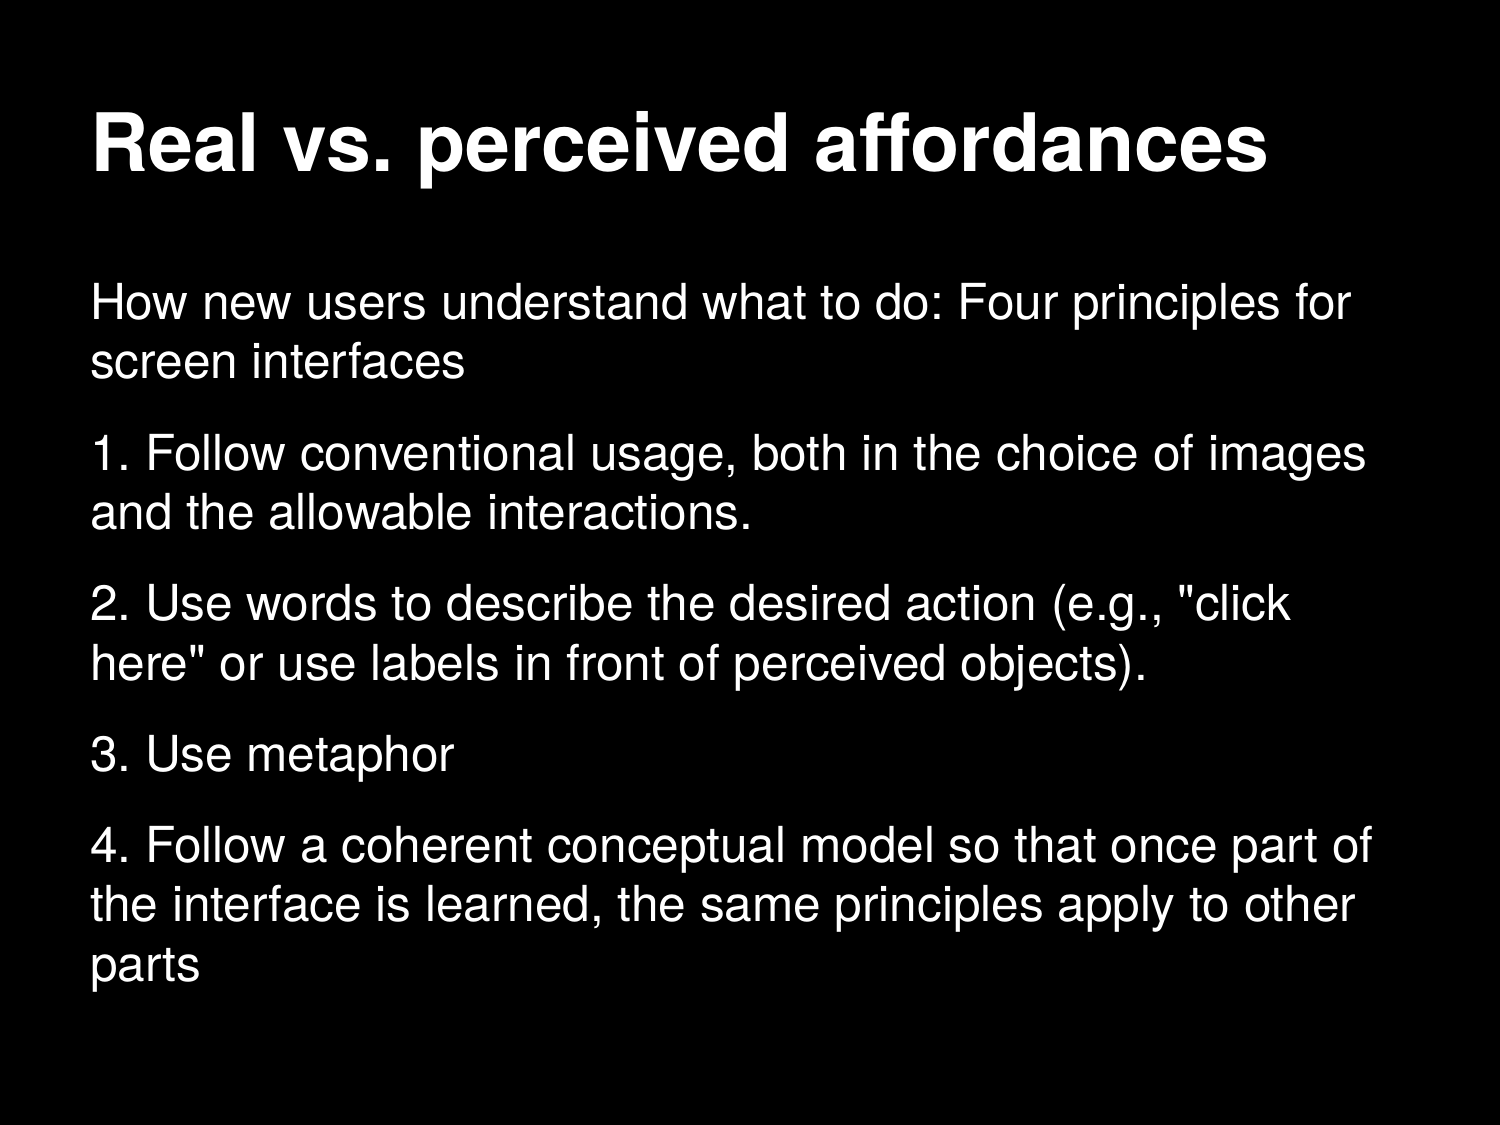

# Real vs. perceived affordances
How new users understand what to do: Four principles for screen interfaces
1. Follow conventional usage, both in the choice of images and the allowable interactions.
2. Use words to describe the desired action (e.g., "click here" or use labels in front of perceived objects).
3. Use metaphor
4. Follow a coherent conceptual model so that once part of the interface is learned, the same principles apply to other parts